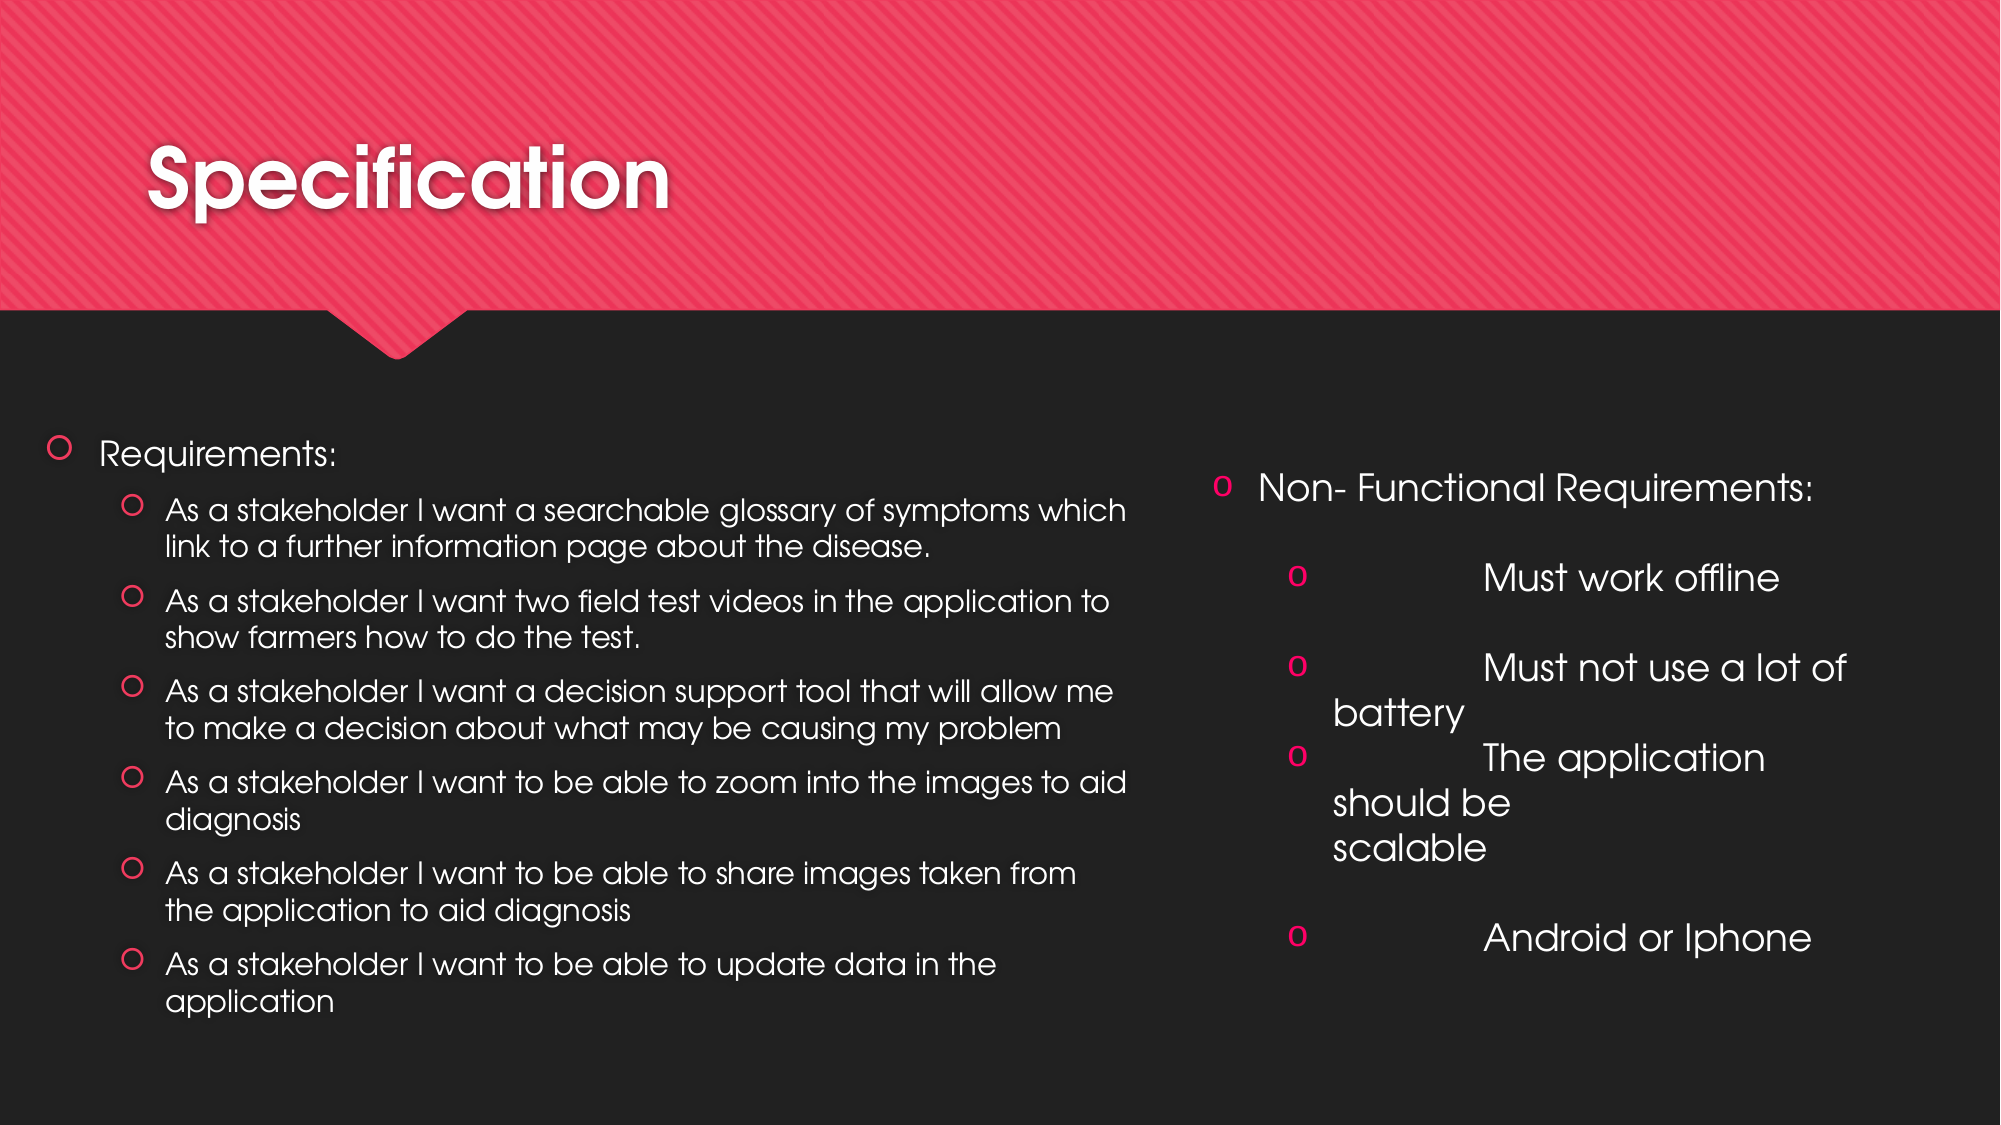

# Specification
Requirements:
As a stakeholder I want a searchable glossary of symptoms which link to a further information page about the disease.
As a stakeholder I want two field test videos in the application to show farmers how to do the test.
As a stakeholder I want a decision support tool that will allow me to make a decision about what may be causing my problem
As a stakeholder I want to be able to zoom into the images to aid diagnosis
As a stakeholder I want to be able to share images taken from the application to aid diagnosis
As a stakeholder I want to be able to update data in the application
Non- Functional Requirements:

	Must work offline

	Must not use a lot of battery
	The application should be 		scalable

	Android or Iphone